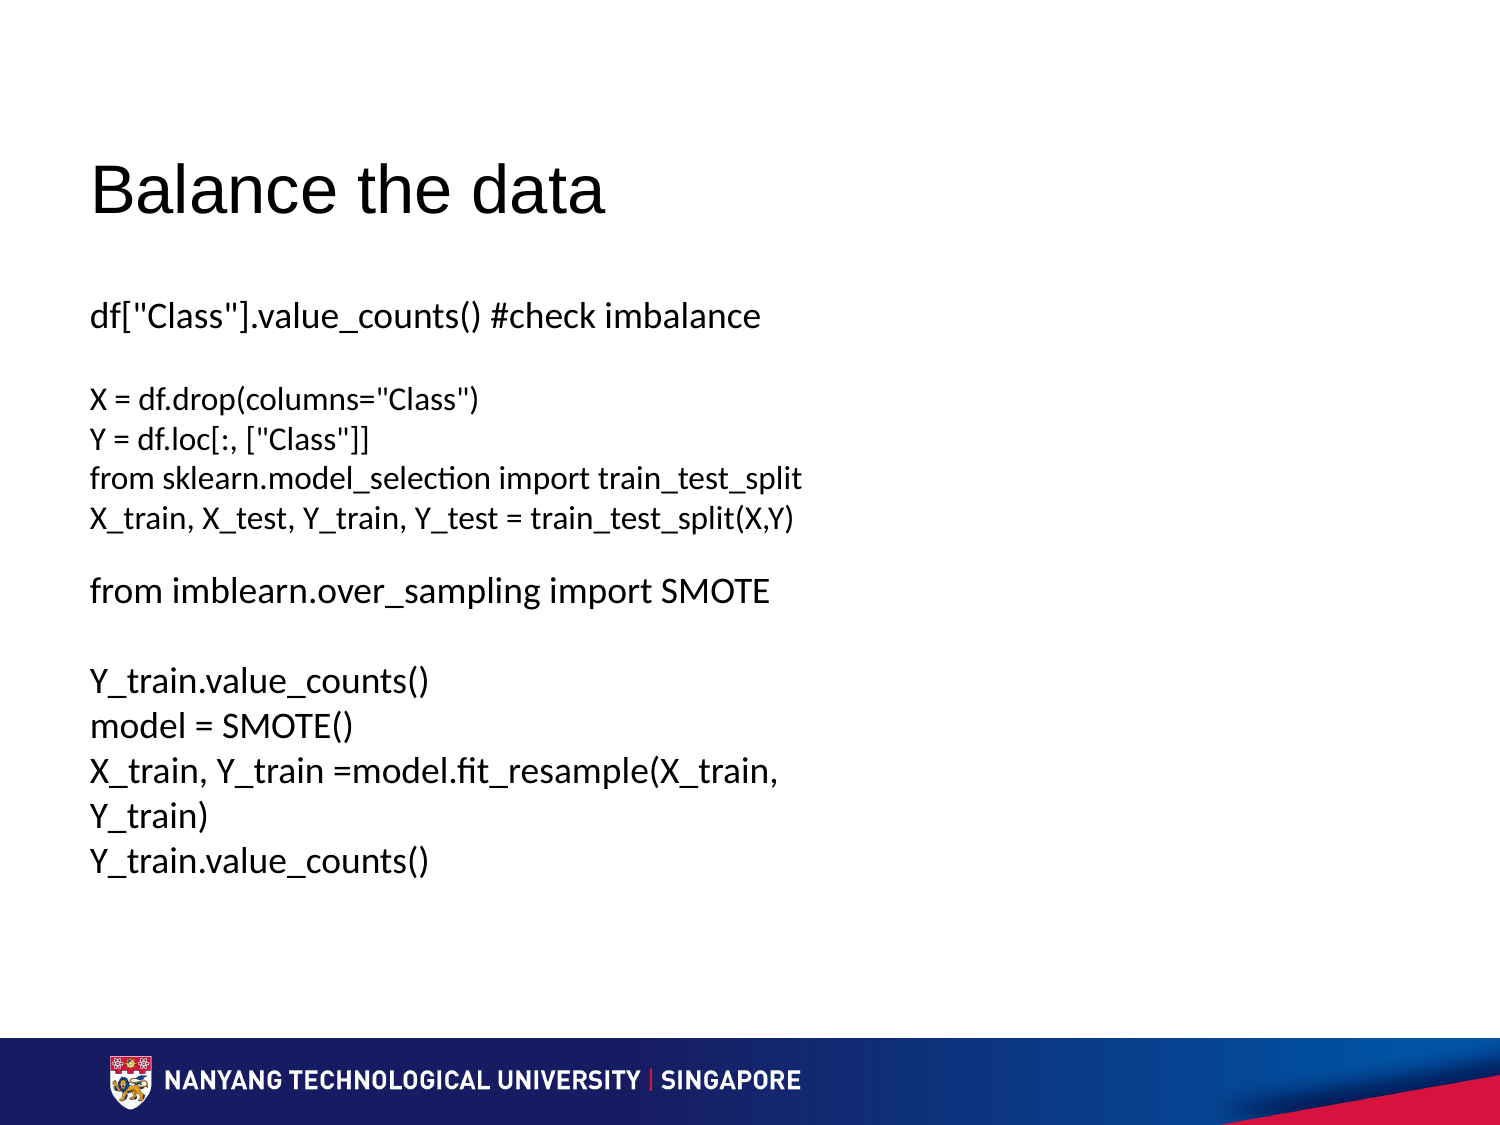

# Balance the data
df["Class"].value_counts() #check imbalance
X = df.drop(columns="Class")
Y = df.loc[:, ["Class"]]
from sklearn.model_selection import train_test_split
X_train, X_test, Y_train, Y_test = train_test_split(X,Y)
from imblearn.over_sampling import SMOTE

Y_train.value_counts()
model = SMOTE()
X_train, Y_train =model.fit_resample(X_train, Y_train)
Y_train.value_counts()